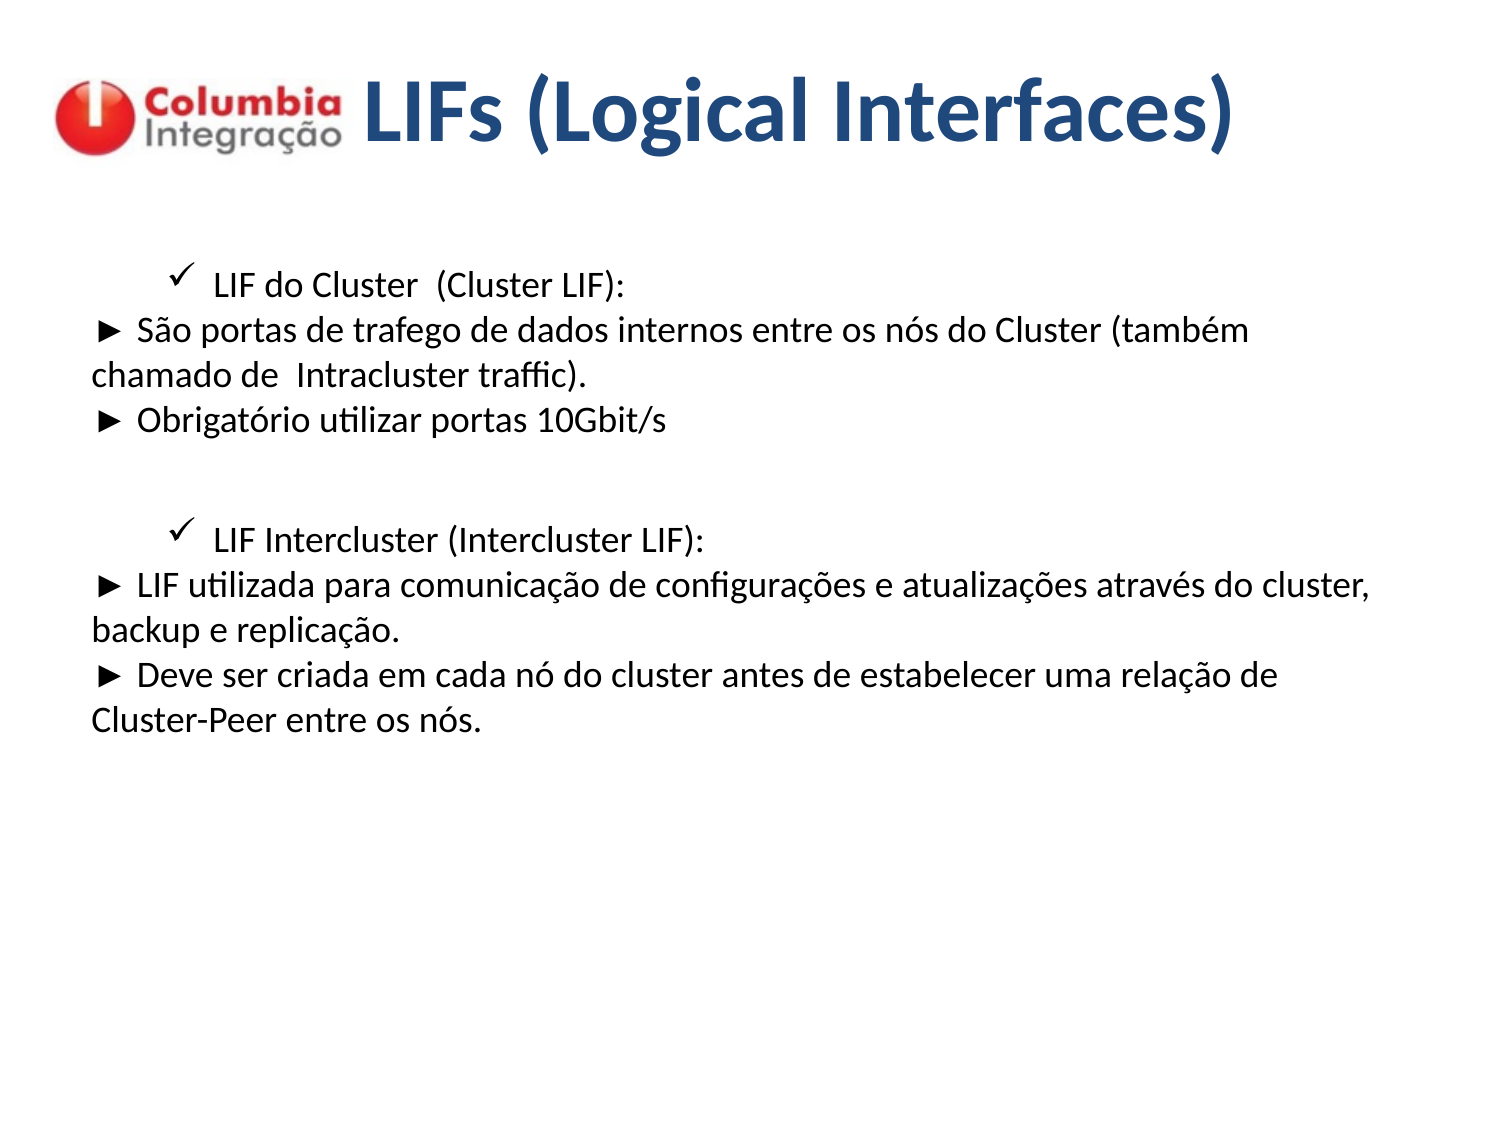

# LIFs (Logical Interfaces)

LIF do Cluster  (Cluster LIF):
► São portas de trafego de dados internos entre os nós do Cluster (também chamado de  Intracluster traffic).
► Obrigatório utilizar portas 10Gbit/s

LIF Intercluster (Intercluster LIF):
► LIF utilizada para comunicação de configurações e atualizações através do cluster, backup e replicação.
► Deve ser criada em cada nó do cluster antes de estabelecer uma relação de Cluster-Peer entre os nós.